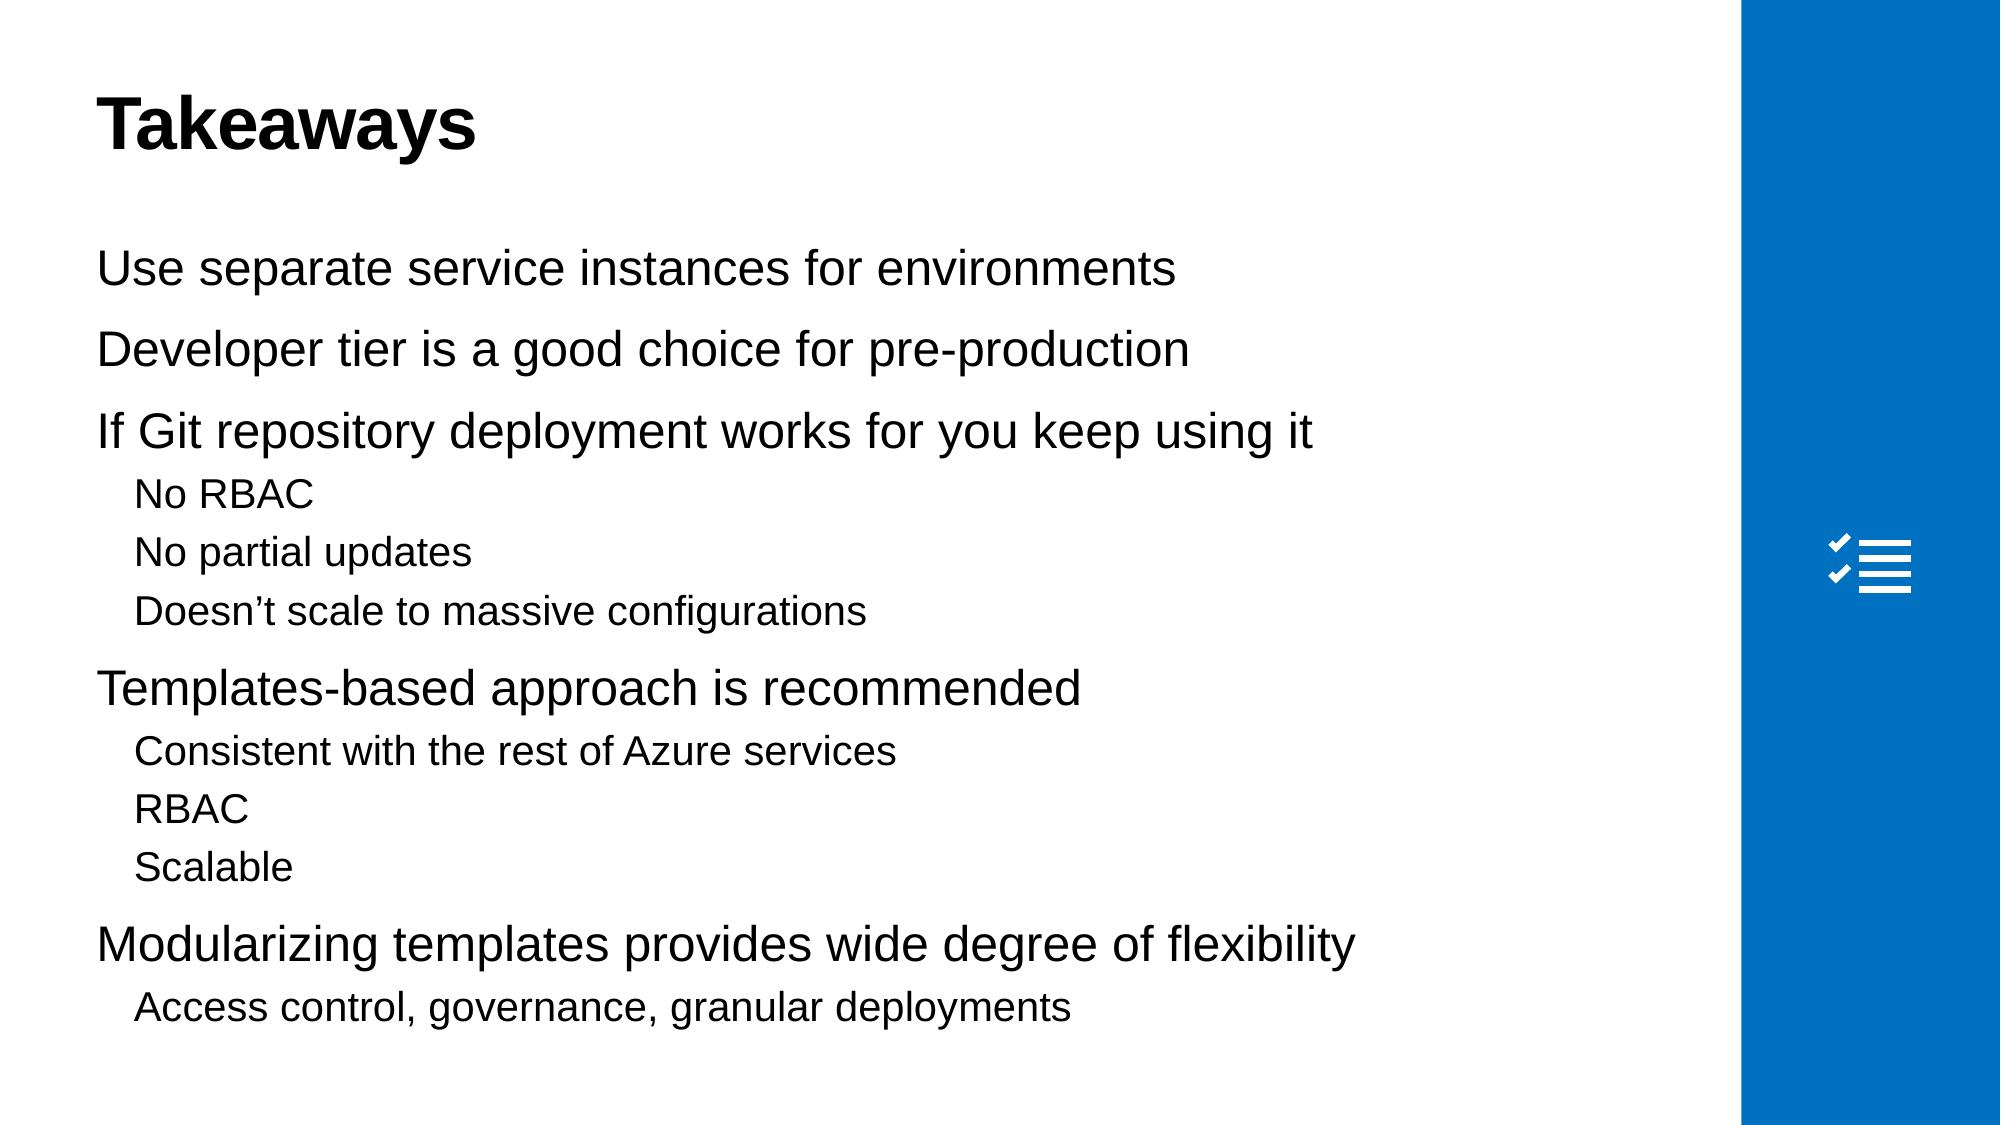

# Takeaways
Use separate service instances for environments

Developer tier is a good choice for pre-production

If Git repository deployment works for you keep using it
No RBAC
No partial updates
Doesn’t scale to massive configurations

Templates-based approach is recommended
Consistent with the rest of Azure services
RBAC
Scalable

Modularizing templates provides wide degree of flexibility
Access control, governance, granular deployments